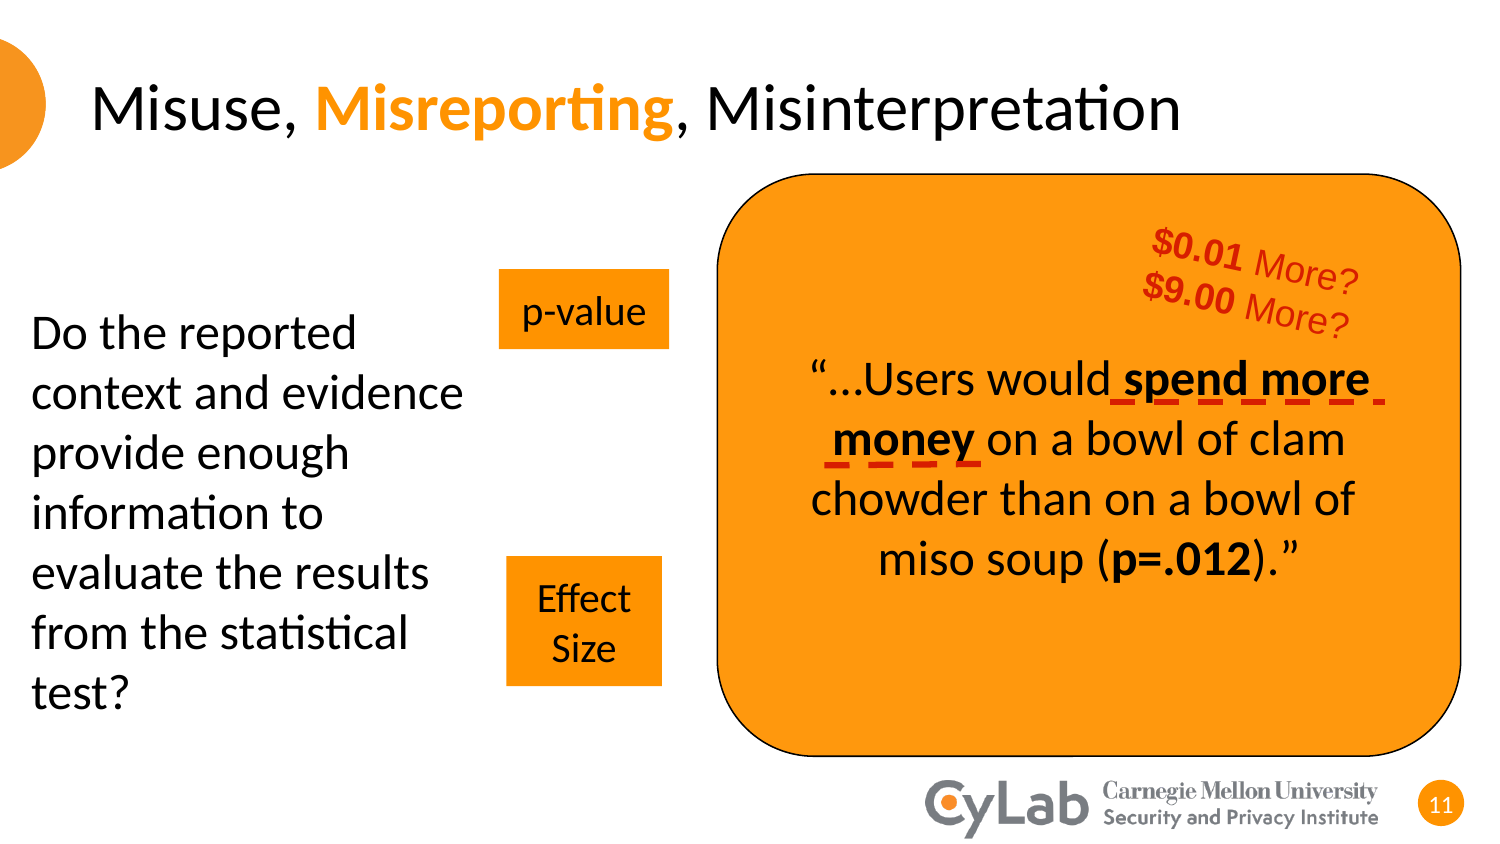

# Misuse, Misreporting, Misinterpretation
“…Users would spend more money on a bowl of clam chowder than on a bowl of
miso soup (p=.012).”
$0.01 More?
$9.00 More?
p-value
Do the reported context and evidence provide enough information to evaluate the results from the statistical test?
Effect Size